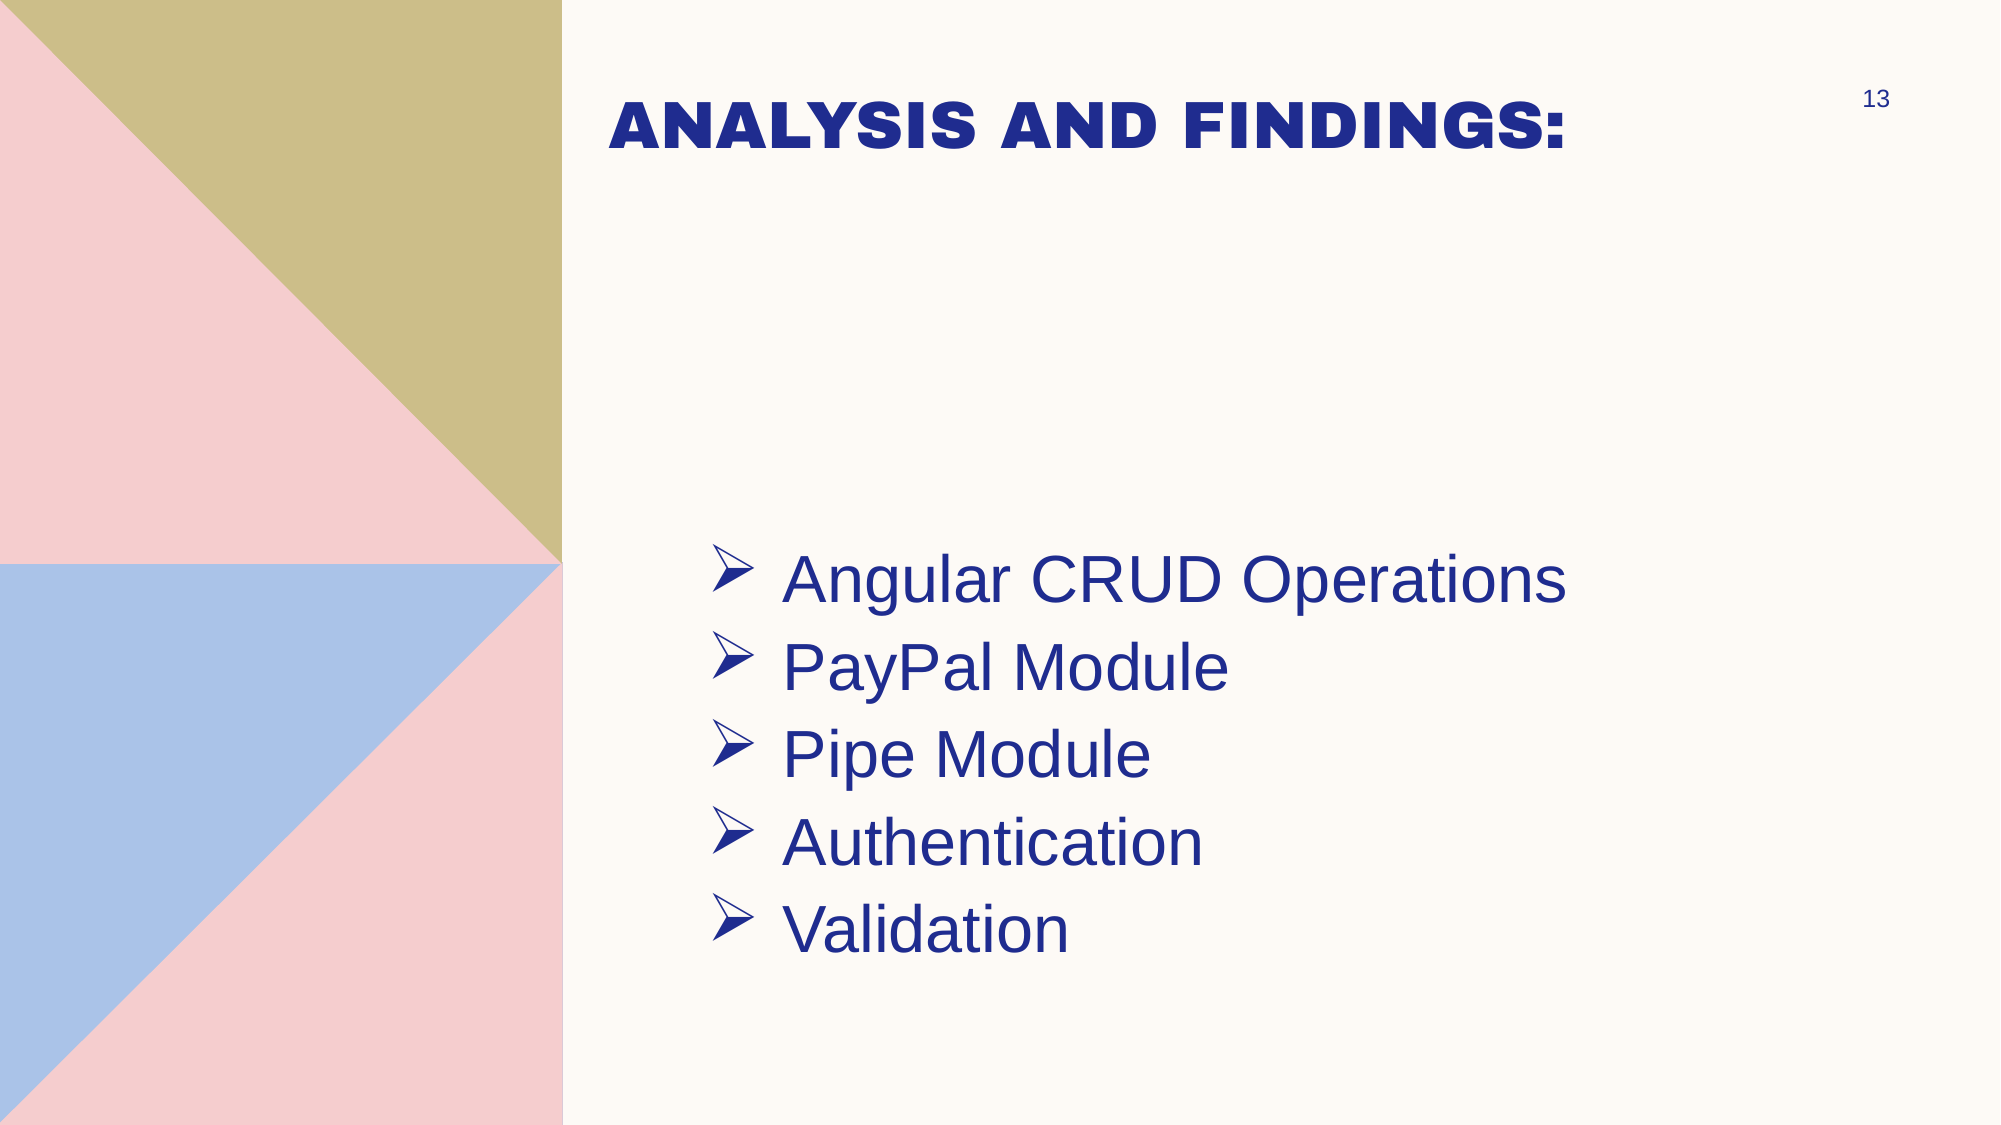

# Analysis and Findings:
13
Angular CRUD Operations
PayPal Module
Pipe Module
Authentication
Validation